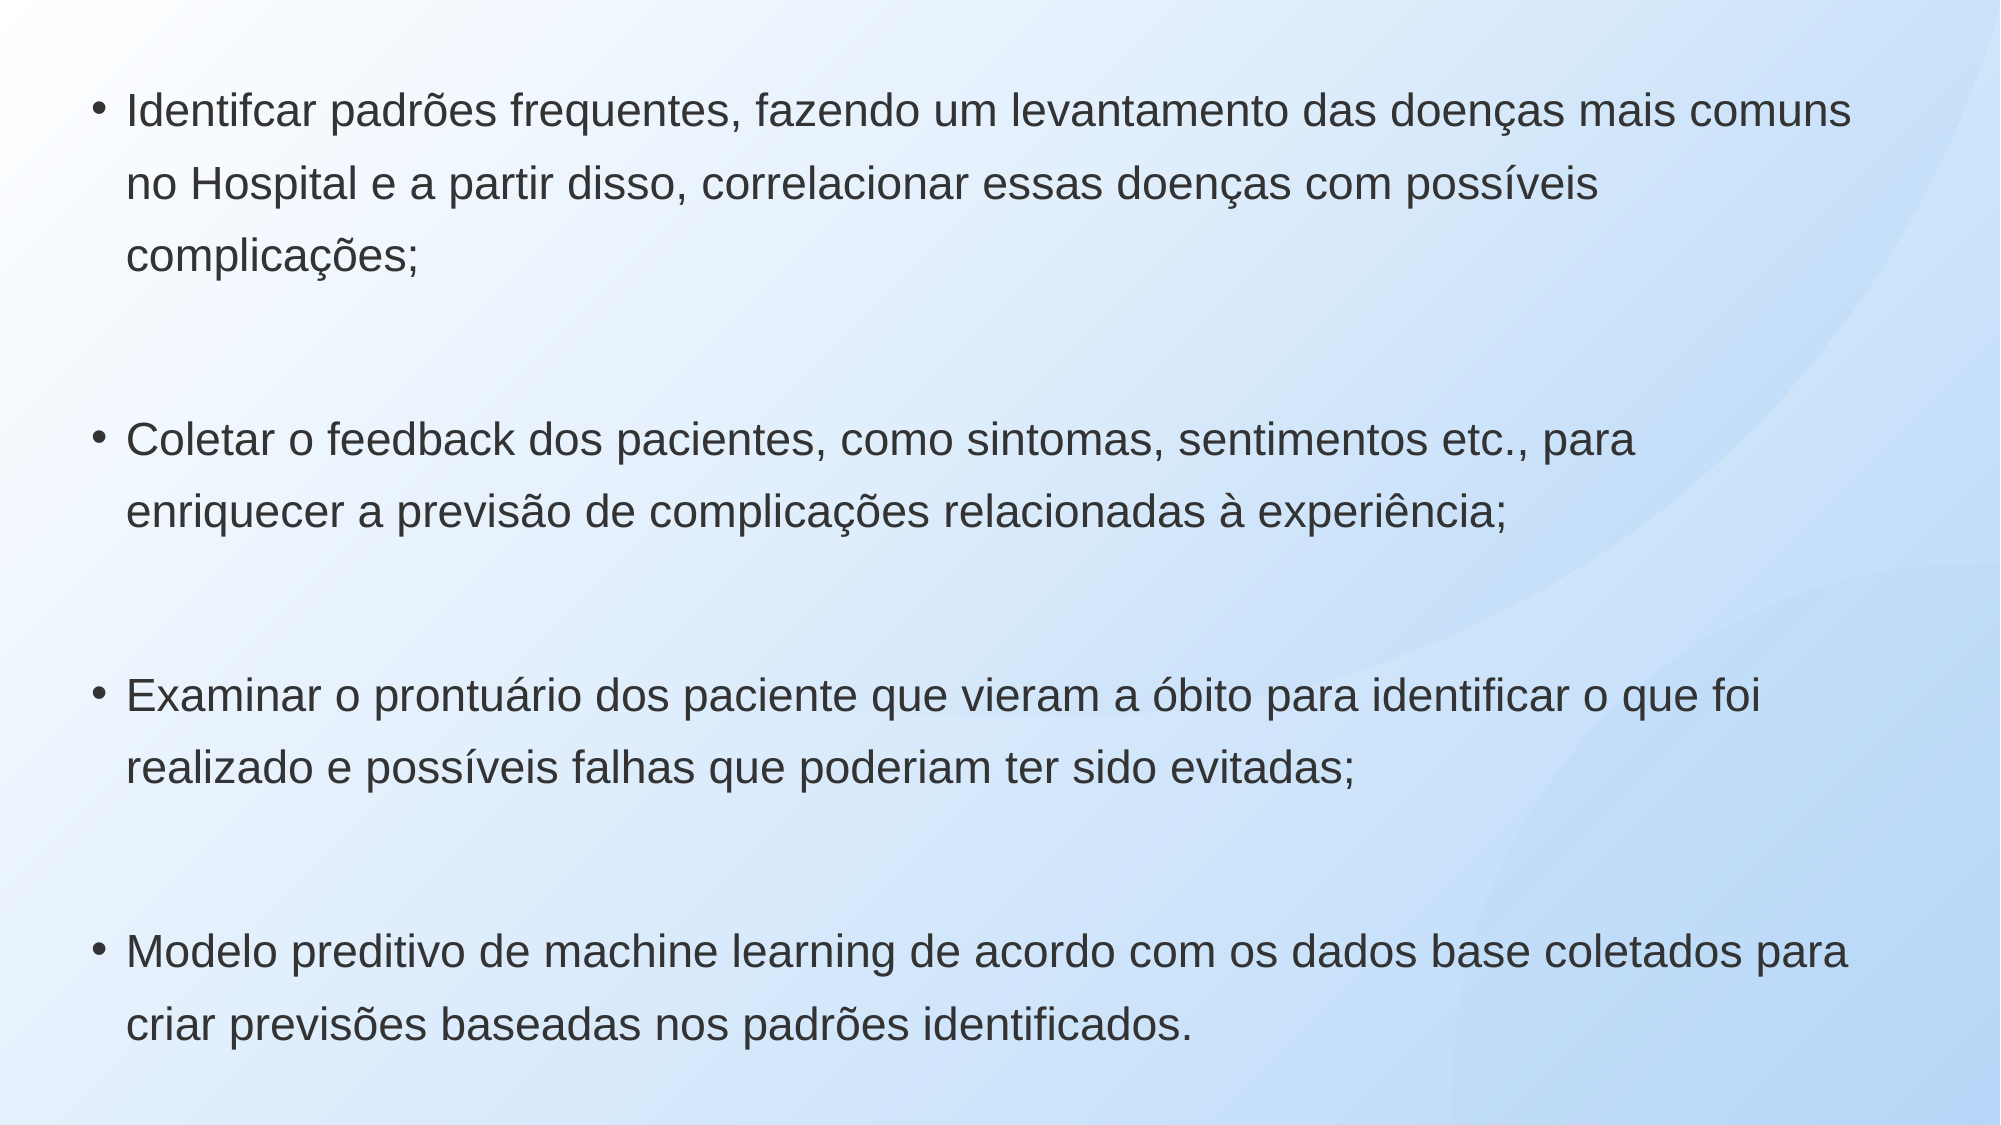

Identifcar padrões frequentes, fazendo um levantamento das doenças mais comuns no Hospital e a partir disso, correlacionar essas doenças com possíveis complicações;

Coletar o feedback dos pacientes, como sintomas, sentimentos etc., para enriquecer a previsão de complicações relacionadas à experiência;

Examinar o prontuário dos paciente que vieram a óbito para identificar o que foi realizado e possíveis falhas que poderiam ter sido evitadas;

Modelo preditivo de machine learning de acordo com os dados base coletados para criar previsões baseadas nos padrões identificados.